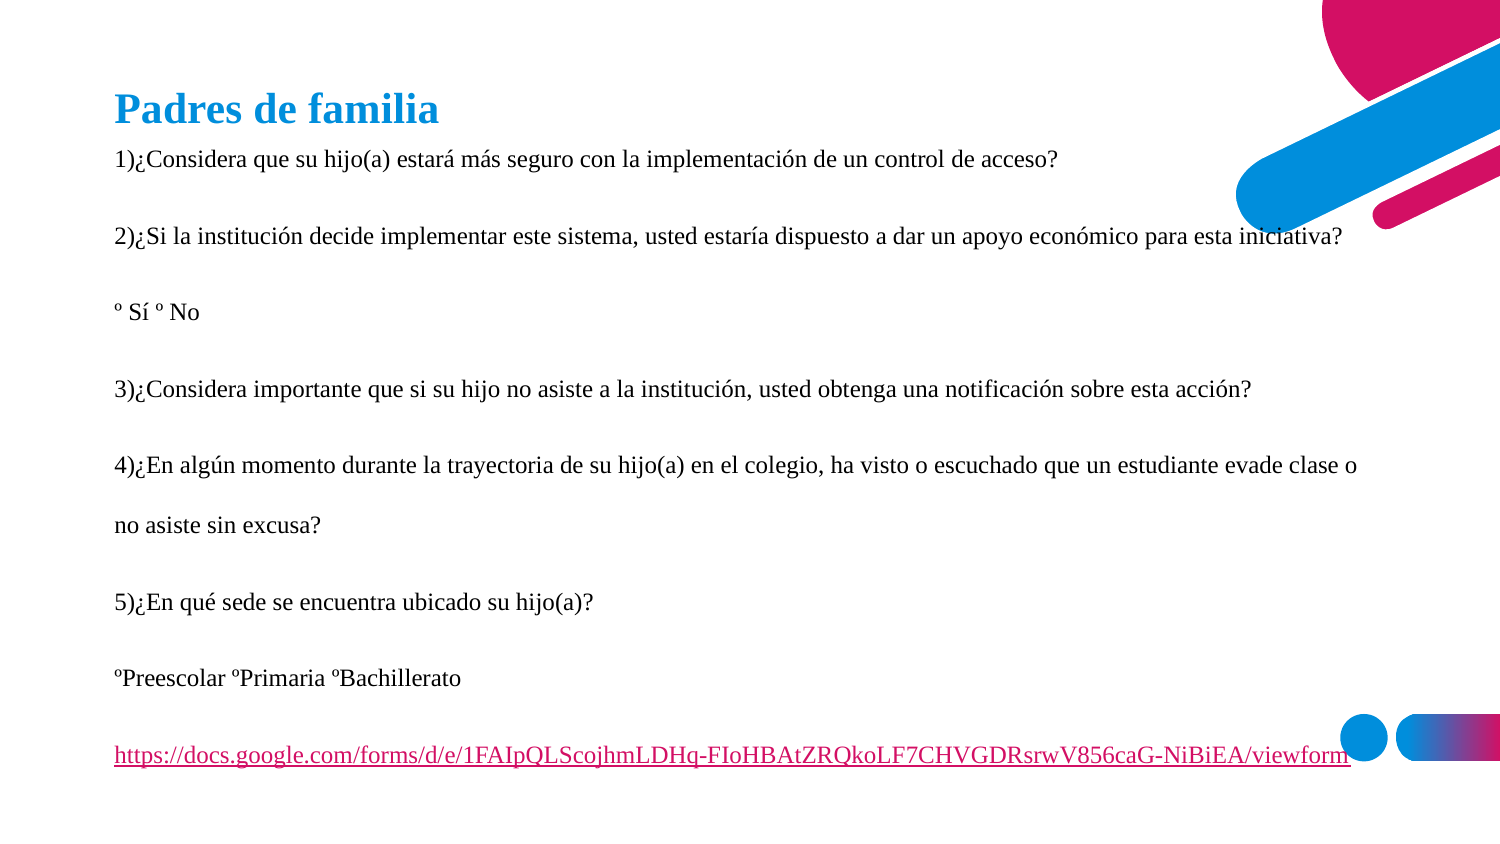

Padres de familia

1)¿Considera que su hijo(a) estará más seguro con la implementación de un control de acceso?
2)¿Si la institución decide implementar este sistema, usted estaría dispuesto a dar un apoyo económico para esta iniciativa?
º Sí º No
3)¿Considera importante que si su hijo no asiste a la institución, usted obtenga una notificación sobre esta acción?
4)¿En algún momento durante la trayectoria de su hijo(a) en el colegio, ha visto o escuchado que un estudiante evade clase o no asiste sin excusa?
5)¿En qué sede se encuentra ubicado su hijo(a)?
ºPreescolar ºPrimaria ºBachillerato
https://docs.google.com/forms/d/e/1FAIpQLScojhmLDHq-FIoHBAtZRQkoLF7CHVGDRsrwV856caG-NiBiEA/viewform